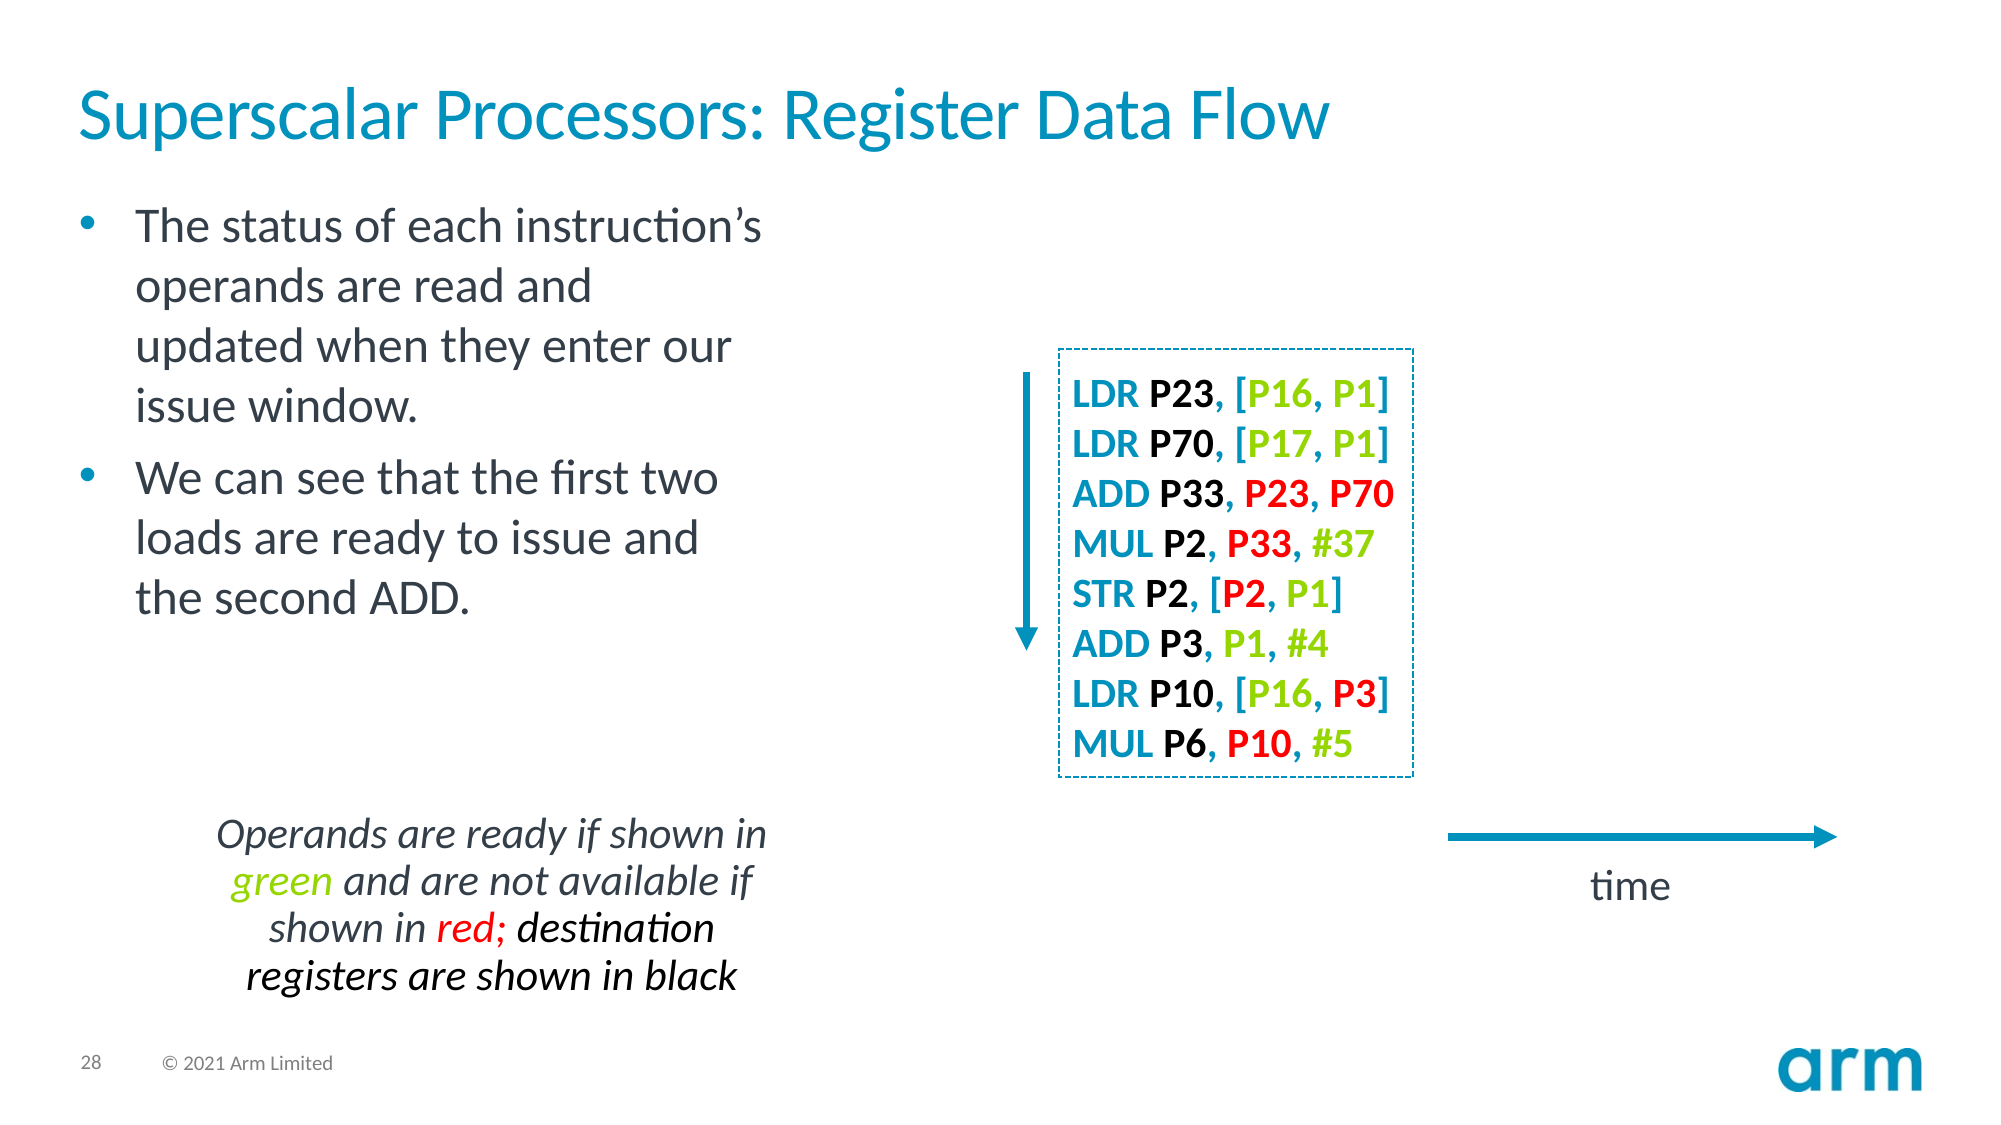

# Superscalar Processors: Register Data Flow
The status of each instruction’s operands are read and updated when they enter our issue window.
We can see that the first two loads are ready to issue and the second ADD.

LDR P23, [P16, P1]
LDR P70, [P17, P1]
ADD P33, P23, P70
MUL P2, P33, #37
STR P2, [P2, P1]
ADD P3, P1, #4
LDR P10, [P16, P3]
MUL P6, P10, #5
Operands are ready if shown in green and are not available if shown in red; destination registers are shown in black
time